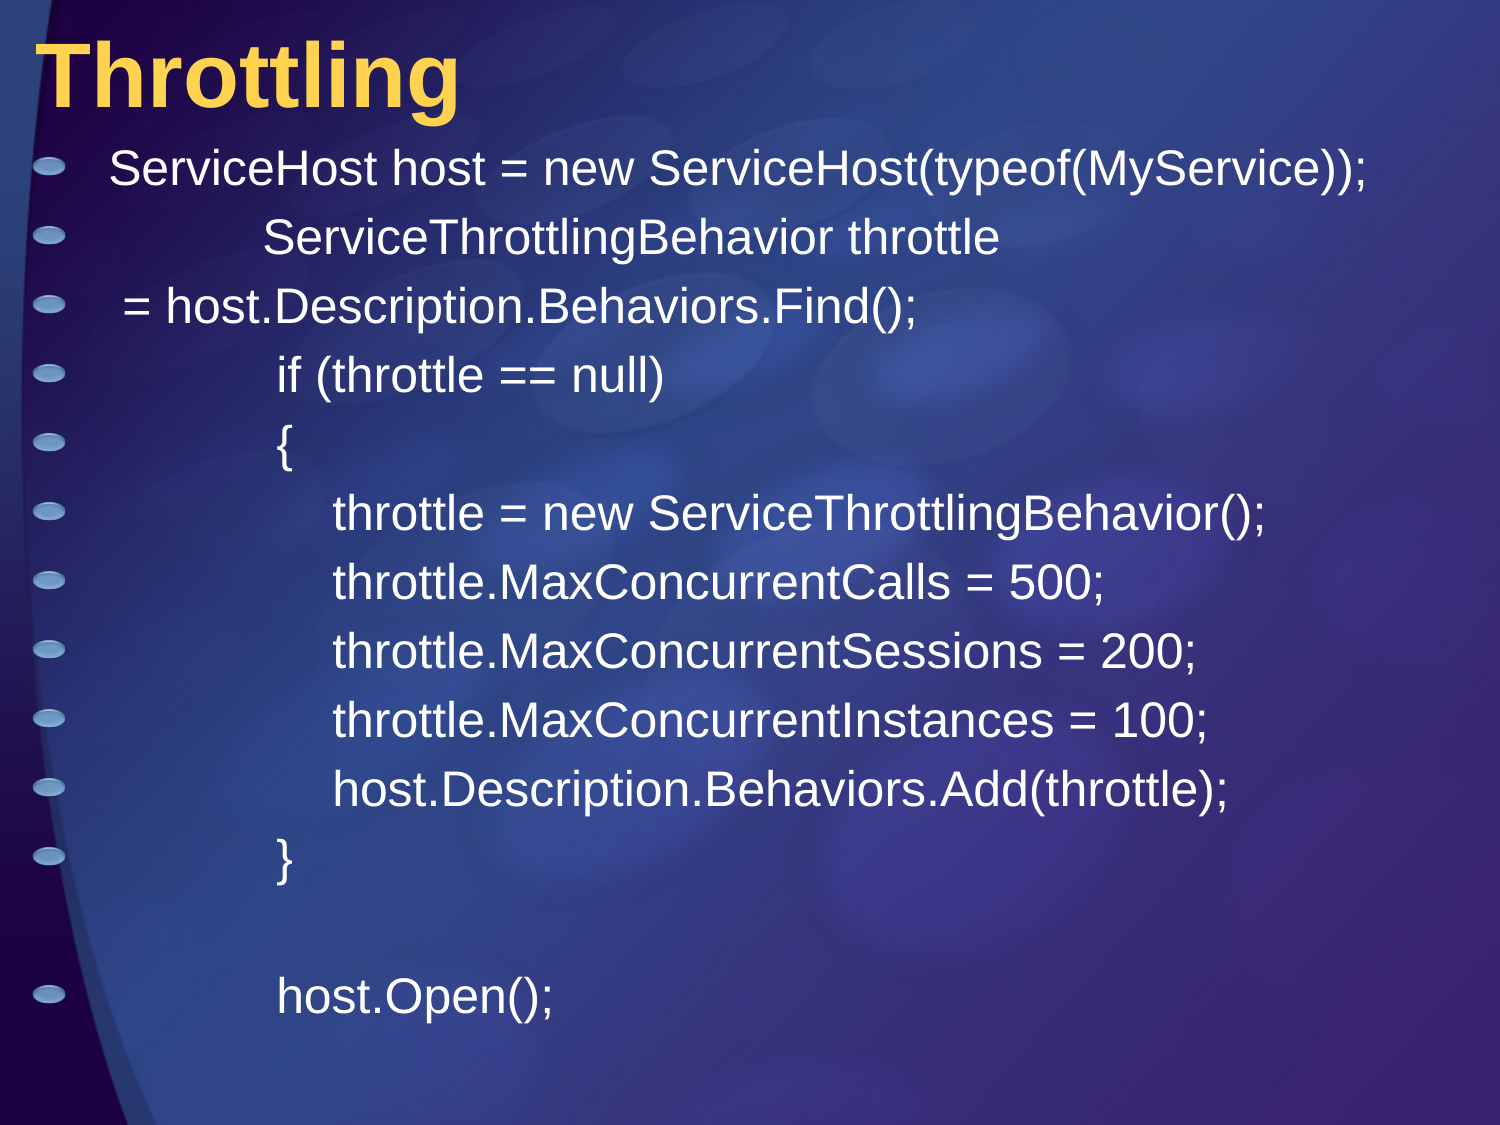

# Throttling
ServiceHost host = new ServiceHost(typeof(MyService));
           ServiceThrottlingBehavior throttle
 = host.Description.Behaviors.Find();
            if (throttle == null)
            {
                throttle = new ServiceThrottlingBehavior();
                throttle.MaxConcurrentCalls = 500;
                throttle.MaxConcurrentSessions = 200;
                throttle.MaxConcurrentInstances = 100;
                host.Description.Behaviors.Add(throttle);
            }

            host.Open();